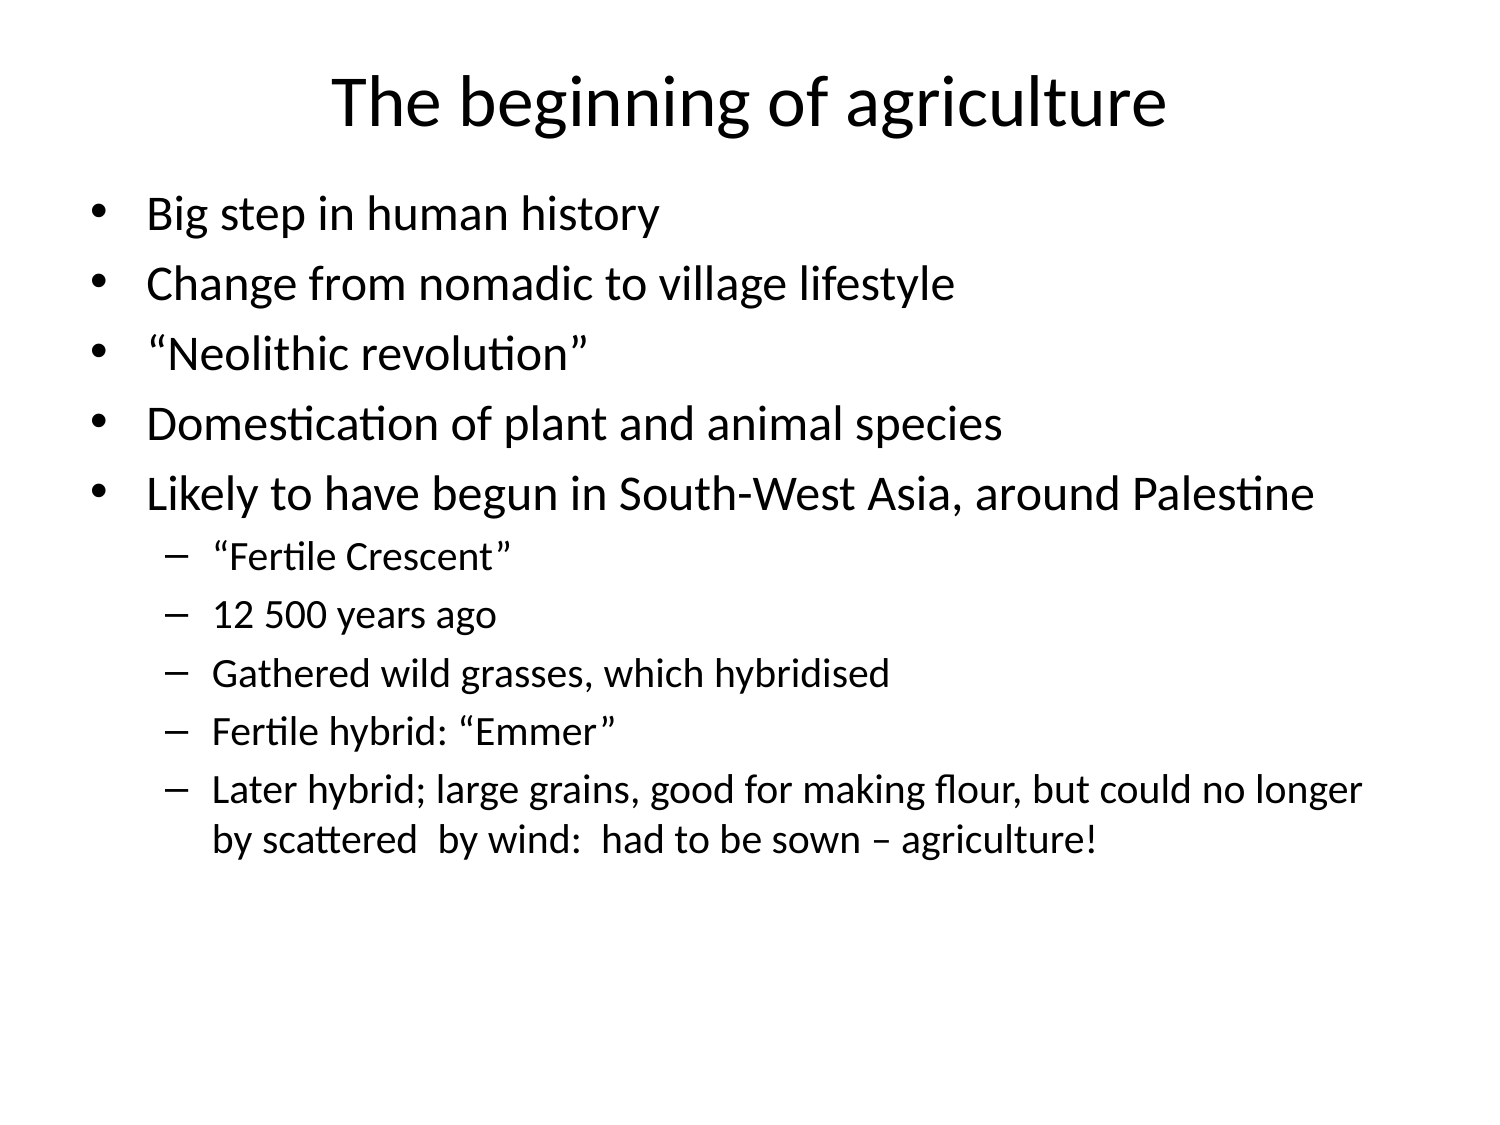

# The beginning of agriculture
Big step in human history
Change from nomadic to village lifestyle
“Neolithic revolution”
Domestication of plant and animal species
Likely to have begun in South-West Asia, around Palestine
“Fertile Crescent”
12 500 years ago
Gathered wild grasses, which hybridised
Fertile hybrid: “Emmer”
Later hybrid; large grains, good for making flour, but could no longer by scattered  by wind:  had to be sown – agriculture!